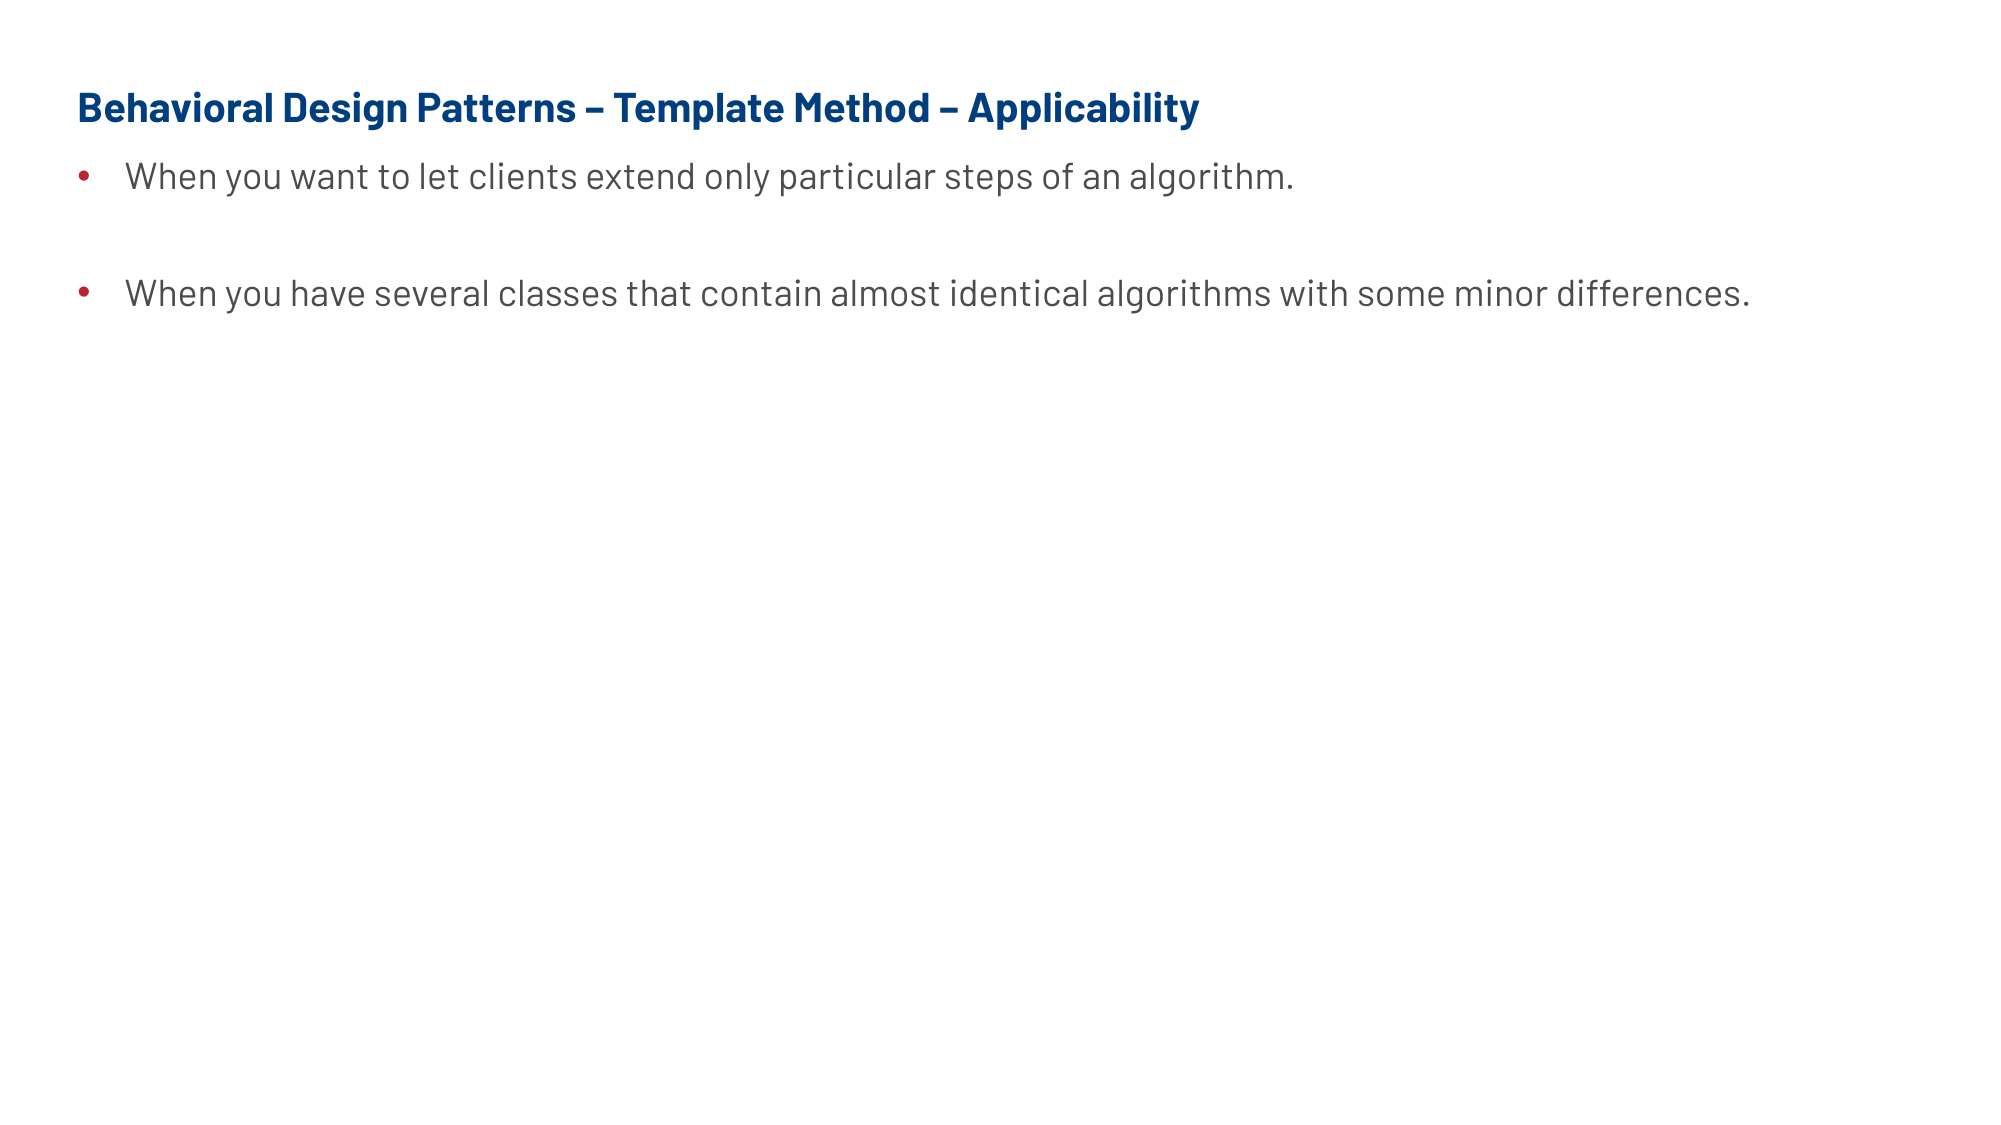

# Behavioral Design Patterns – Template Method – Applicability
When you want to let clients extend only particular steps of an algorithm.

When you have several classes that contain almost identical algorithms with some minor differences.